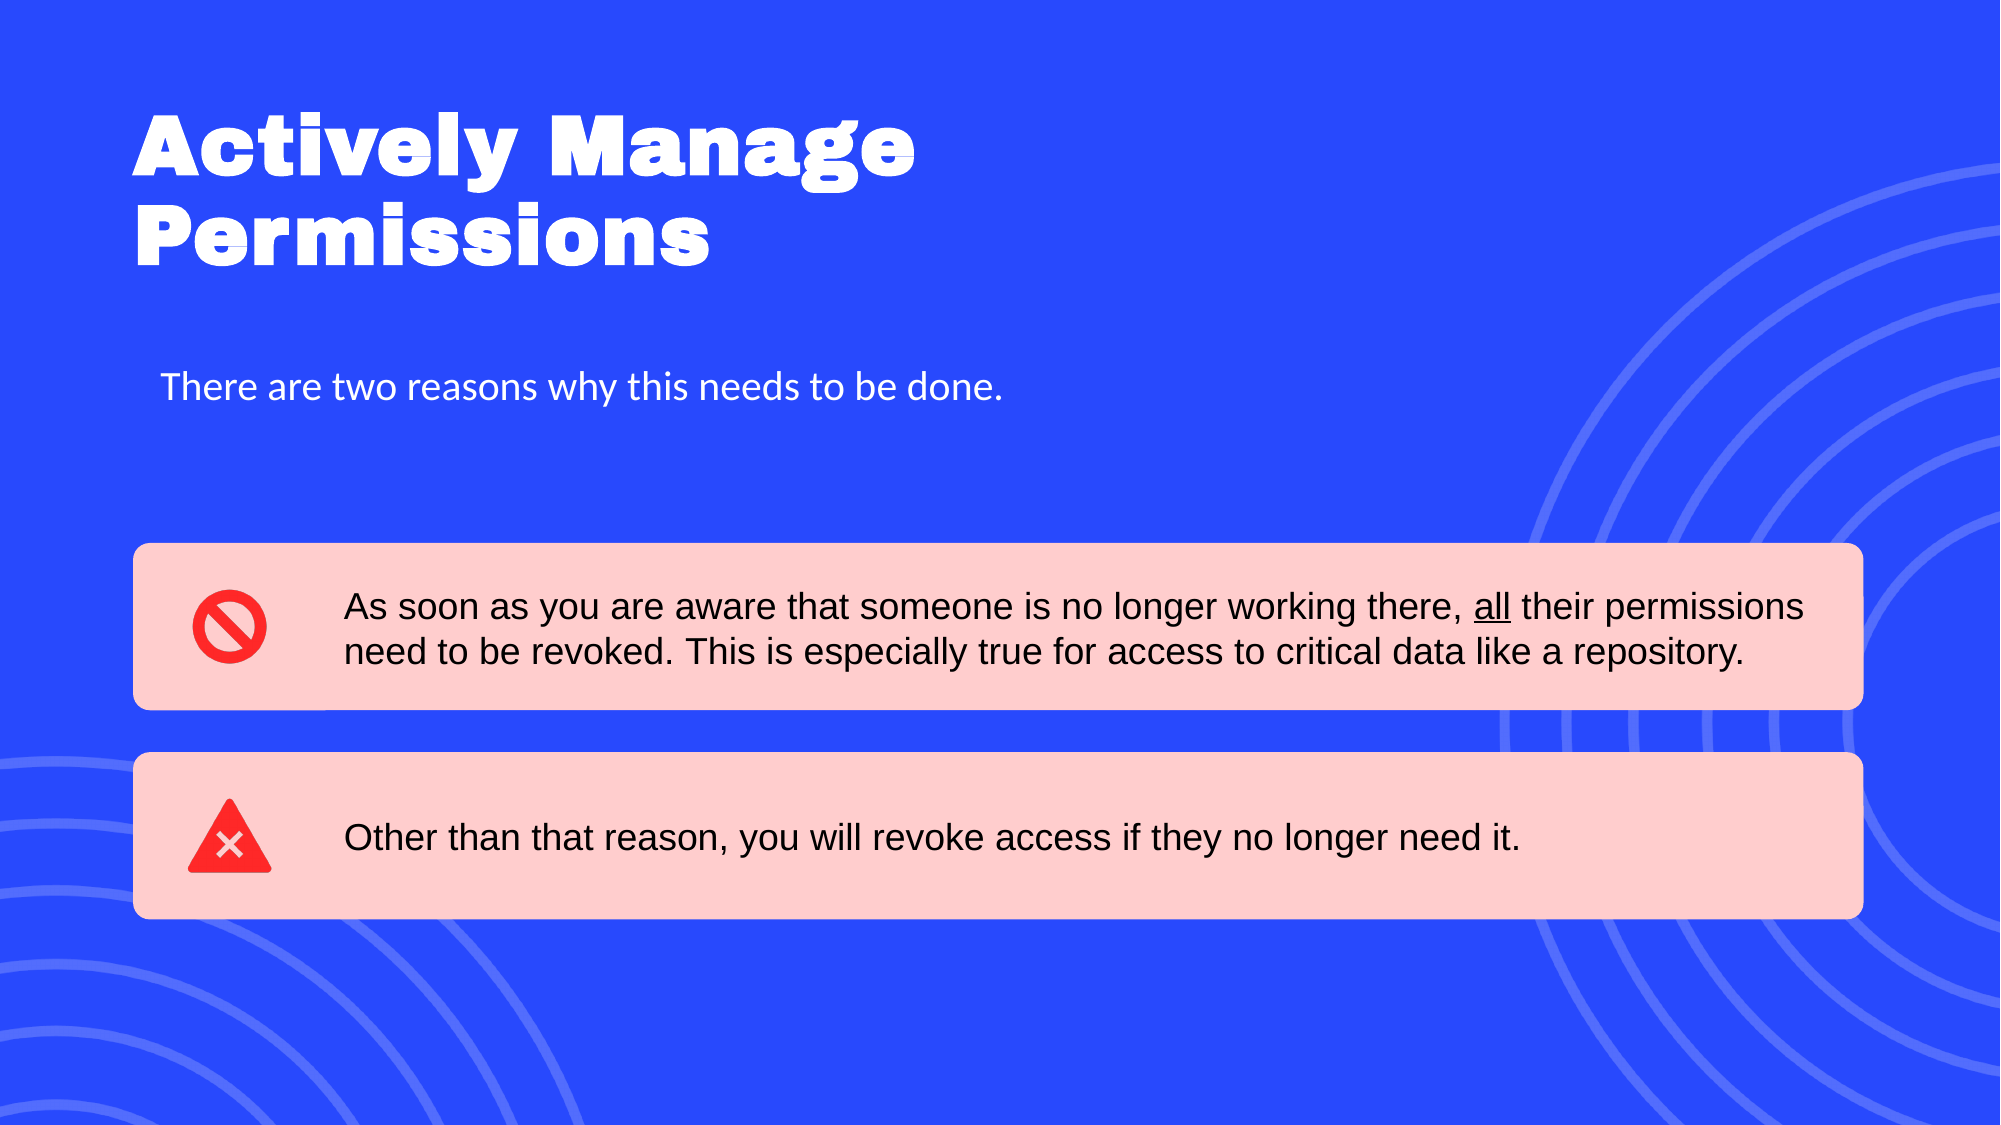

# Actively Manage Permissions
There are two reasons why this needs to be done.
As soon as you are aware that someone is no longer working there, all their permissions need to be revoked. This is especially true for access to critical data like a repository.
Other than that reason, you will revoke access if they no longer need it.